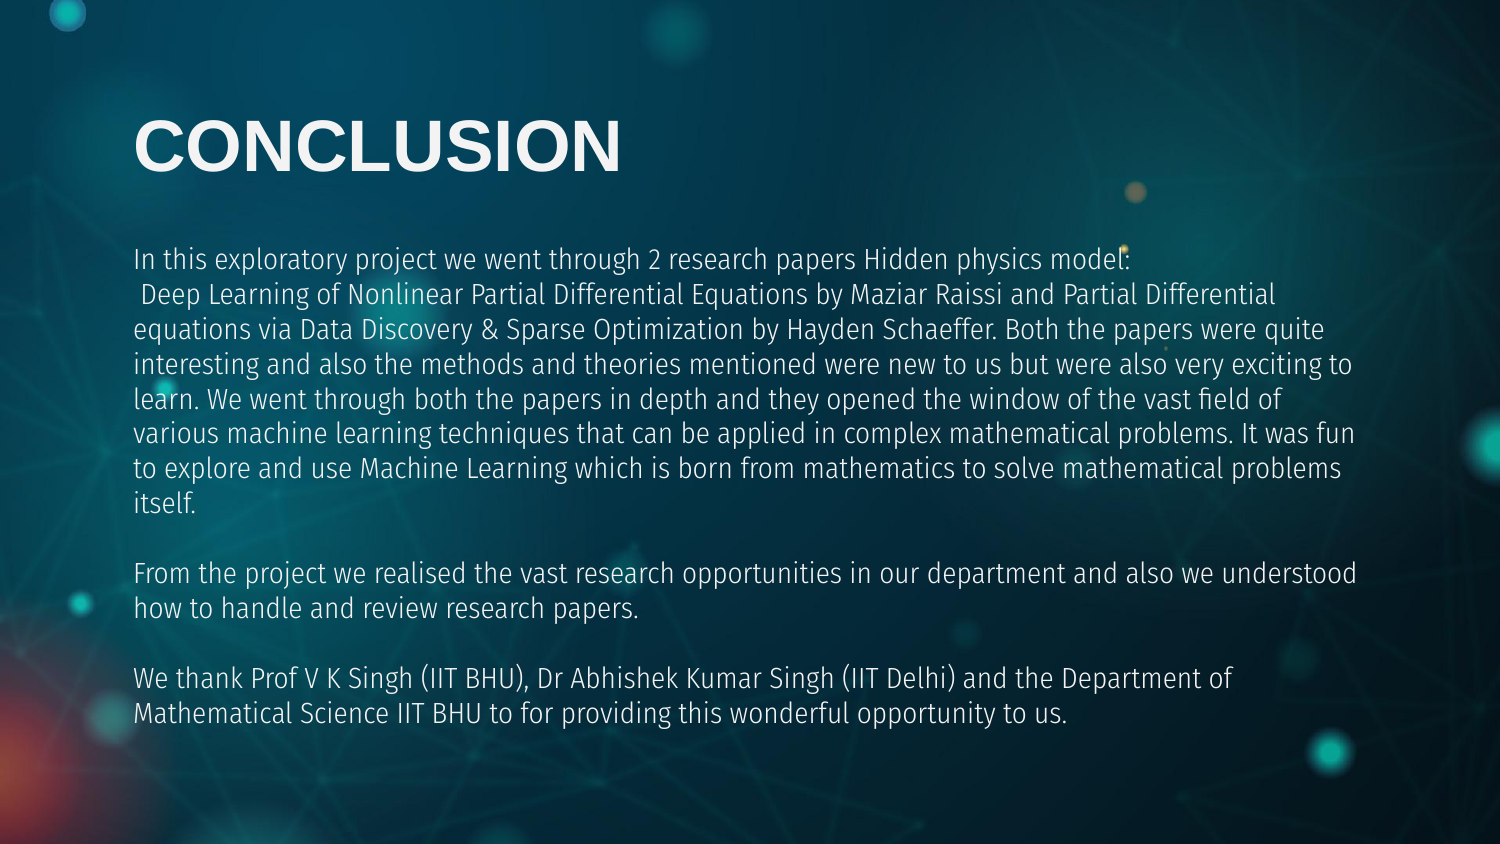

# CONCLUSION
In this exploratory project we went through 2 research papers Hidden physics model:
 Deep Learning of Nonlinear Partial Differential Equations by Maziar Raissi and Partial Differential equations via Data Discovery & Sparse Optimization by Hayden Schaeffer. Both the papers were quite interesting and also the methods and theories mentioned were new to us but were also very exciting to learn. We went through both the papers in depth and they opened the window of the vast field of various machine learning techniques that can be applied in complex mathematical problems. It was fun to explore and use Machine Learning which is born from mathematics to solve mathematical problems itself.

From the project we realised the vast research opportunities in our department and also we understood how to handle and review research papers.

We thank Prof V K Singh (IIT BHU), Dr Abhishek Kumar Singh (IIT Delhi) and the Department of Mathematical Science IIT BHU to for providing this wonderful opportunity to us.